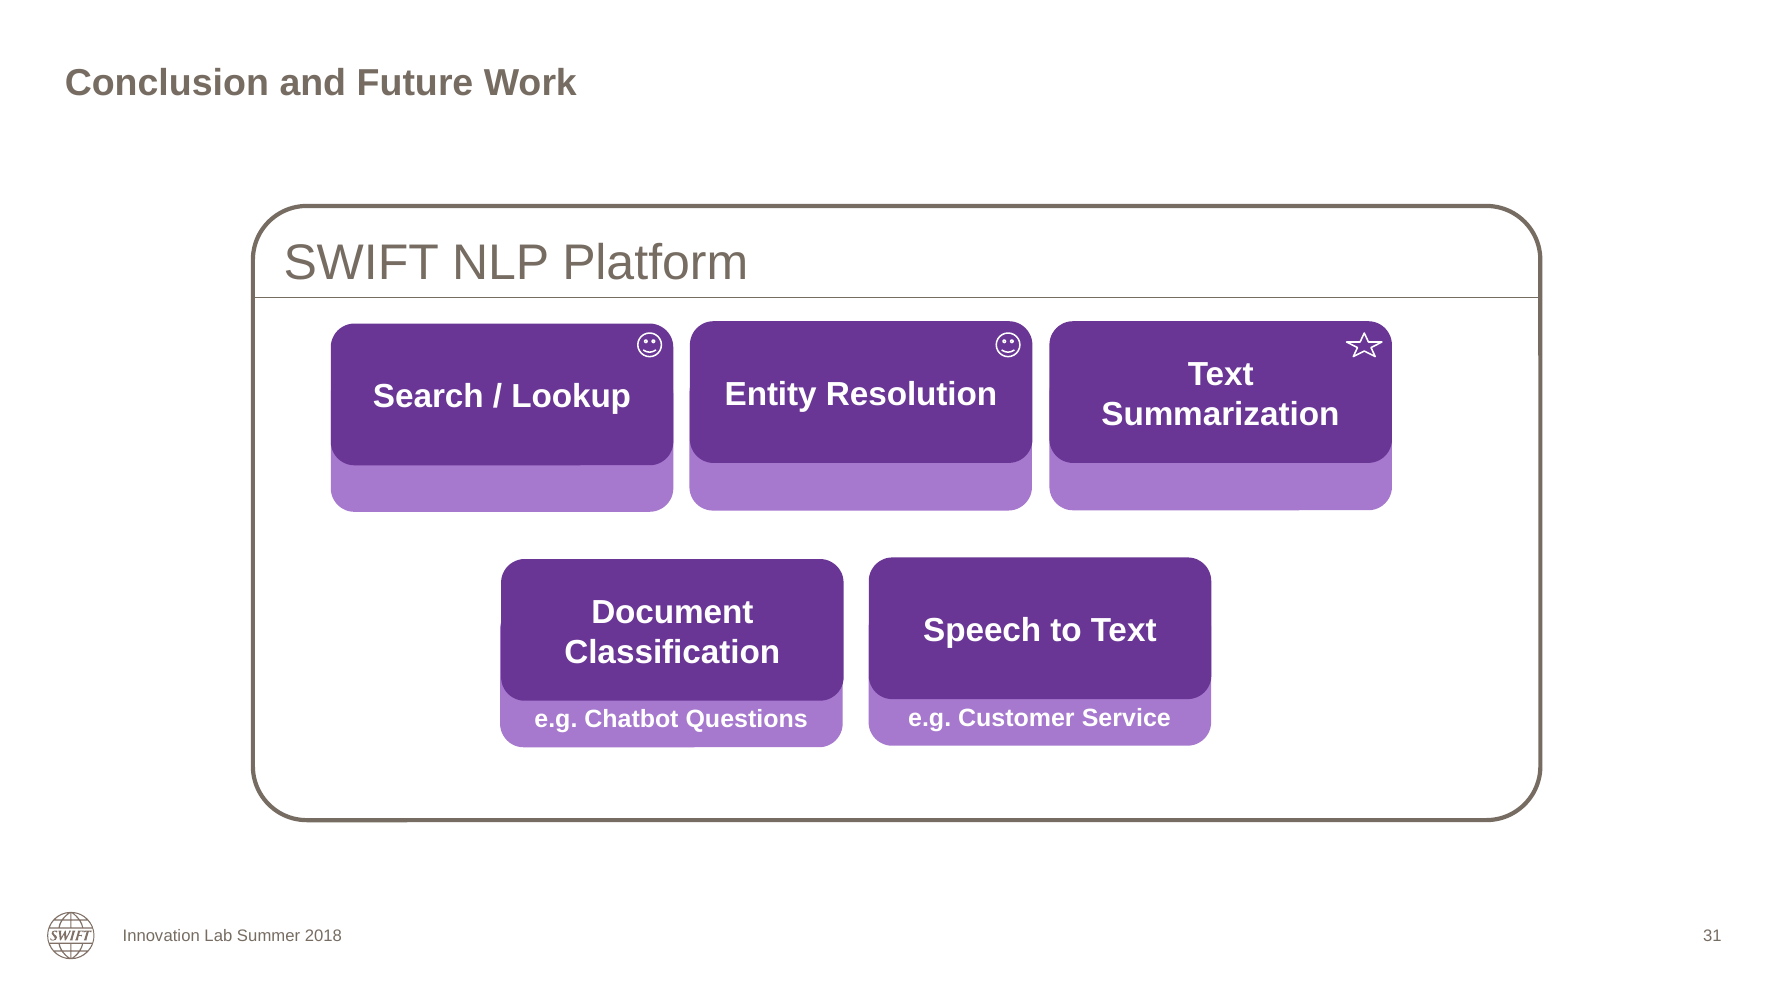

# Conclusion and Future Work
SWIFT NLP Platform
Entity Resolution
Text Summarization
Search / Lookup

Speech to Text
Document Classification
e.g. Customer Service
e.g. Chatbot Questions
Innovation Lab Summer 2018
31